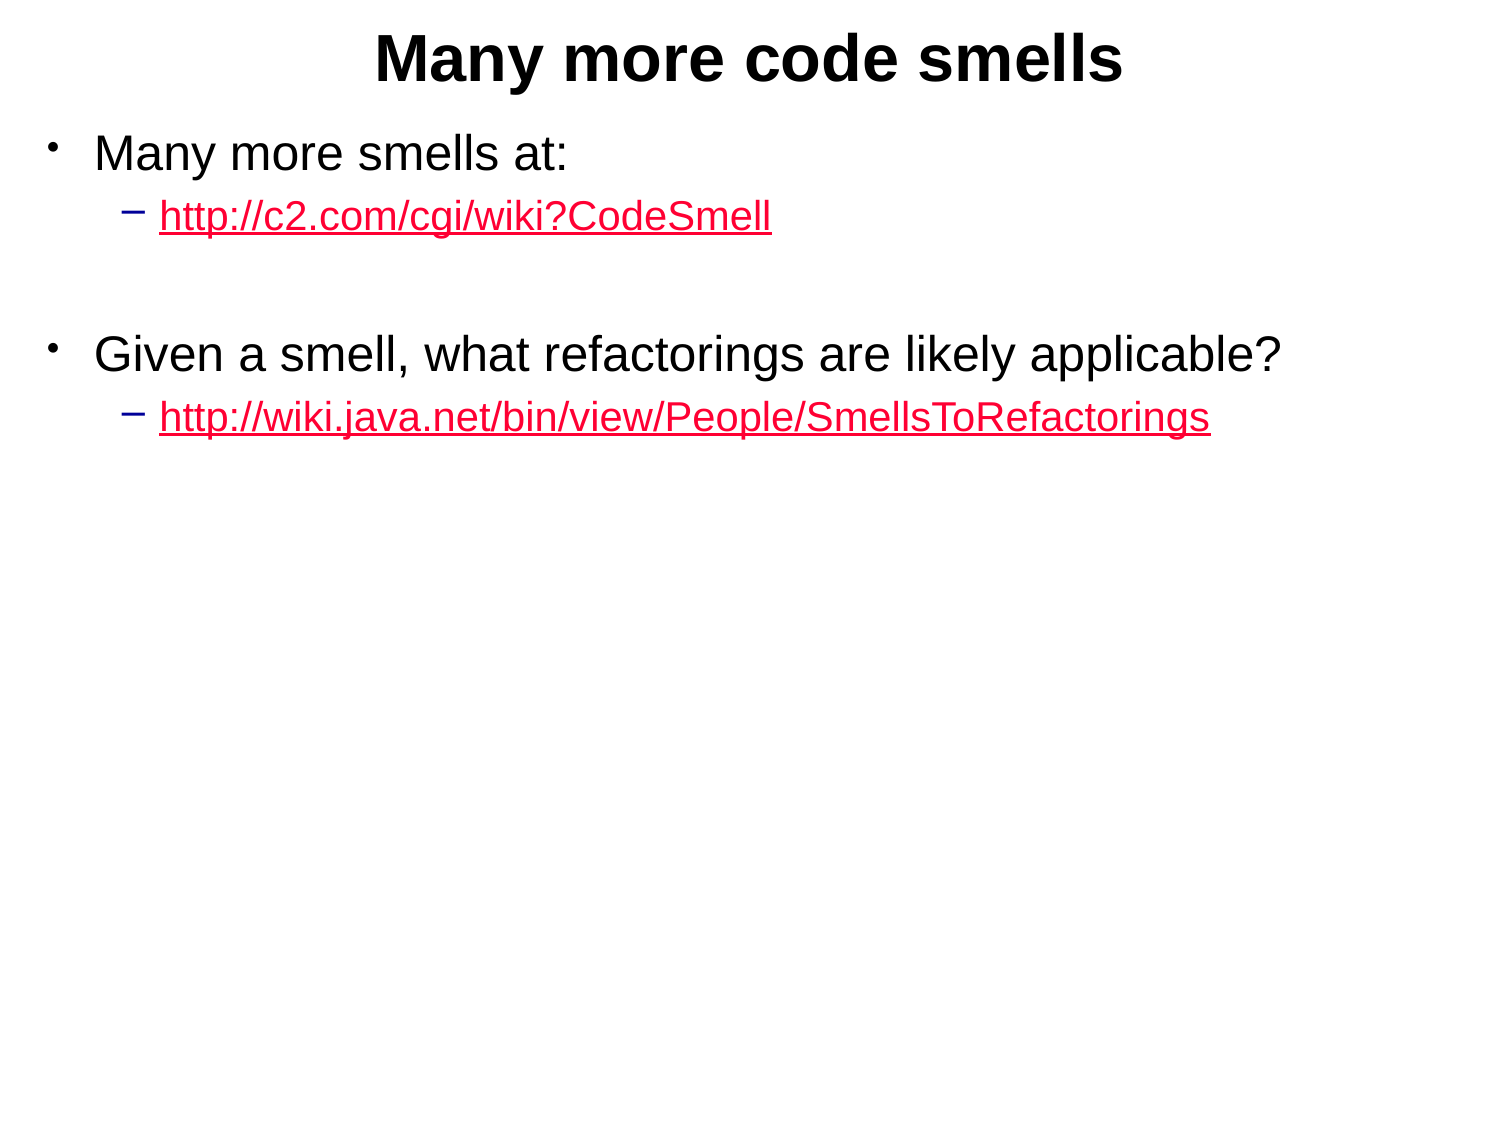

Coming up: Why use them?
# Many more code smells
Many more smells at:
http://c2.com/cgi/wiki?CodeSmell

Given a smell, what refactorings are likely applicable?
http://wiki.java.net/bin/view/People/SmellsToRefactorings